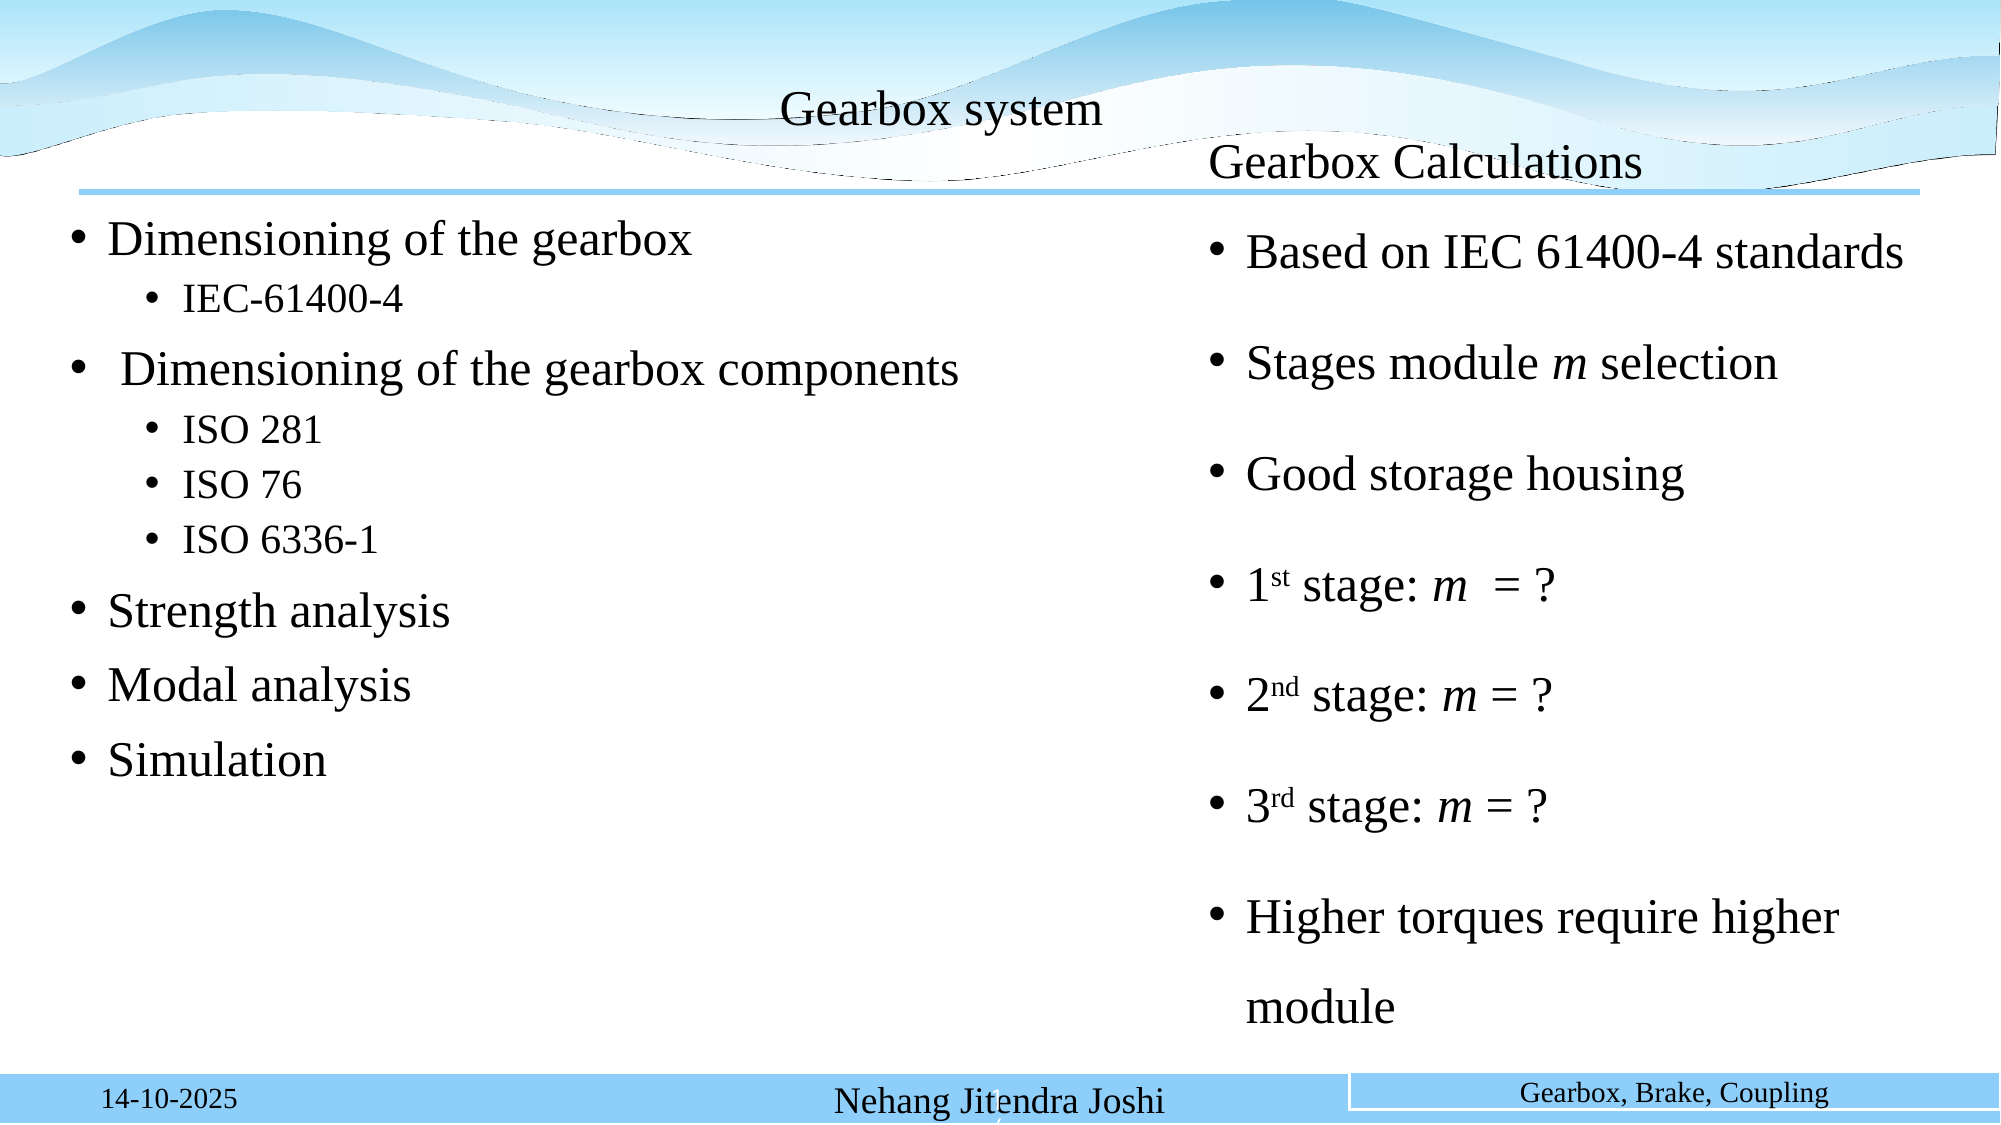

# Gearbox system

Gearbox Calculations​
Based on IEC 61400-4 standards
Stages module m selection
Good storage housing
1st stage: m  = ?
2nd stage: m = ?
3rd stage: m = ?
Higher torques require higher module
Dimensioning of the gearbox
IEC-61400-4
 Dimensioning of the gearbox components
ISO 281
ISO 76
ISO 6336-1
Strength analysis
Modal analysis
Simulation

143
14-10-2025
Gearbox, Brake, Coupling
Nehang Jitendra Joshi